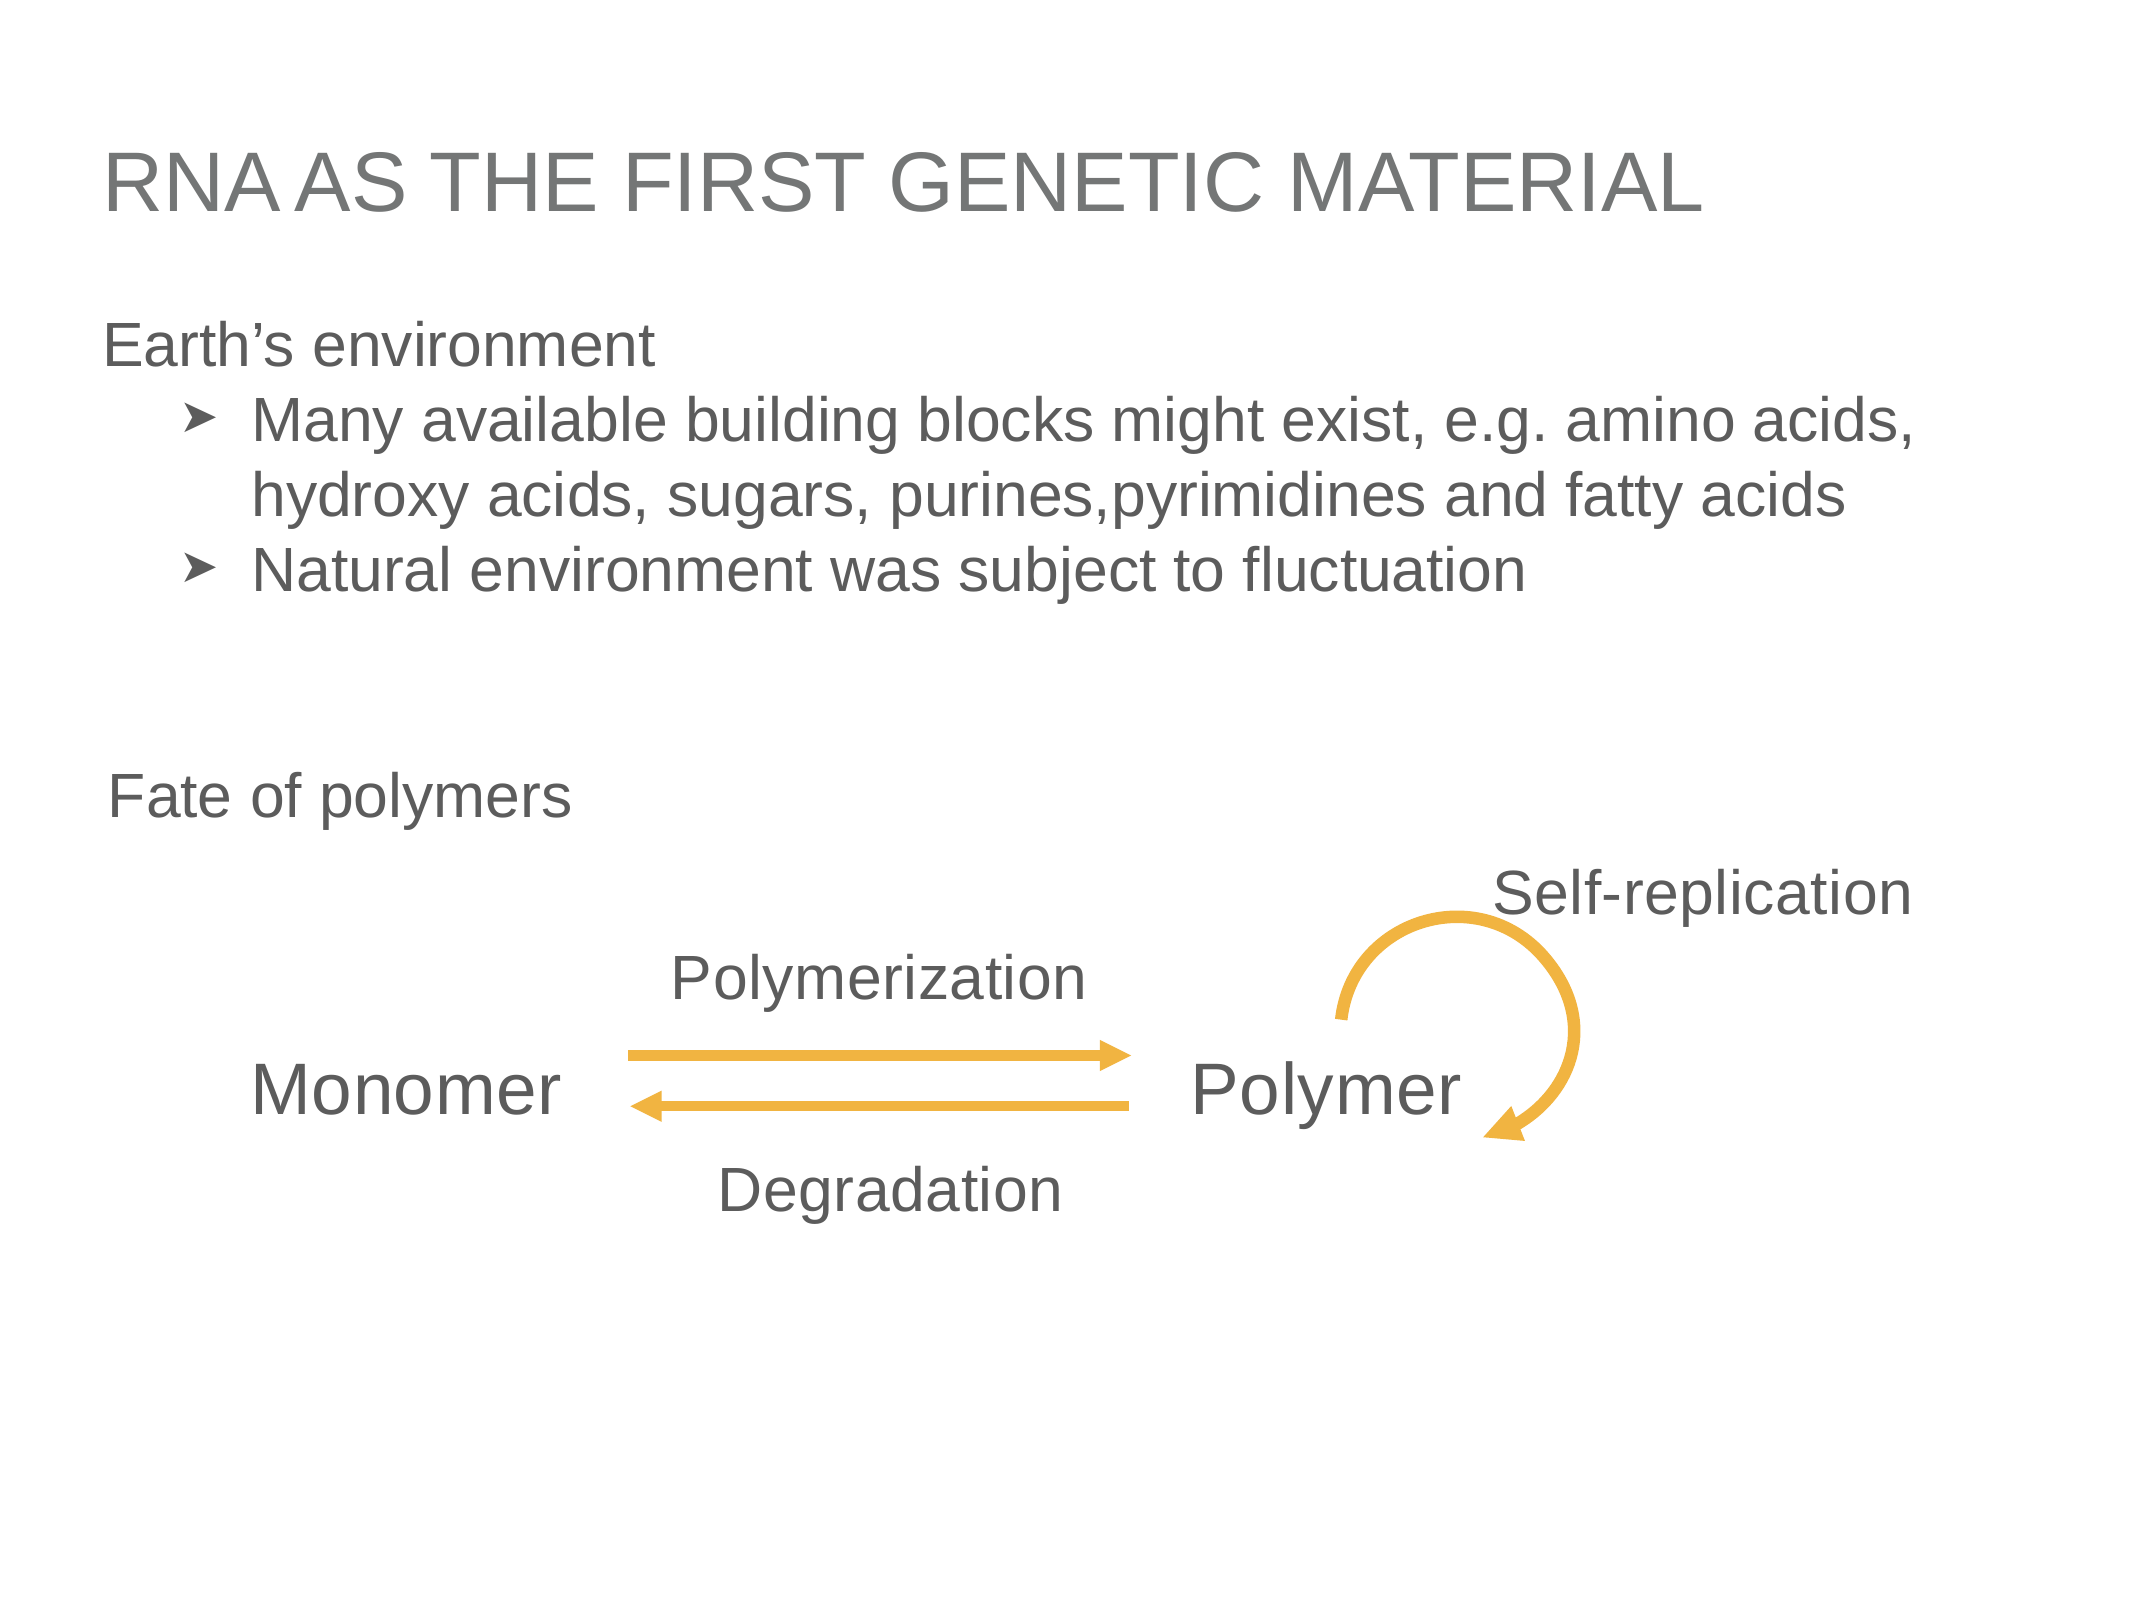

# RNA as THE fIRST GENETIC MATERIAL

Earth’s environment
Many available building blocks might exist, e.g. amino acids, hydroxy acids, sugars, purines,pyrimidines and fatty acids
Natural environment was subject to fluctuation
Fate of polymers
Self-replication

Polymerization
Monomer
Polymer

Degradation